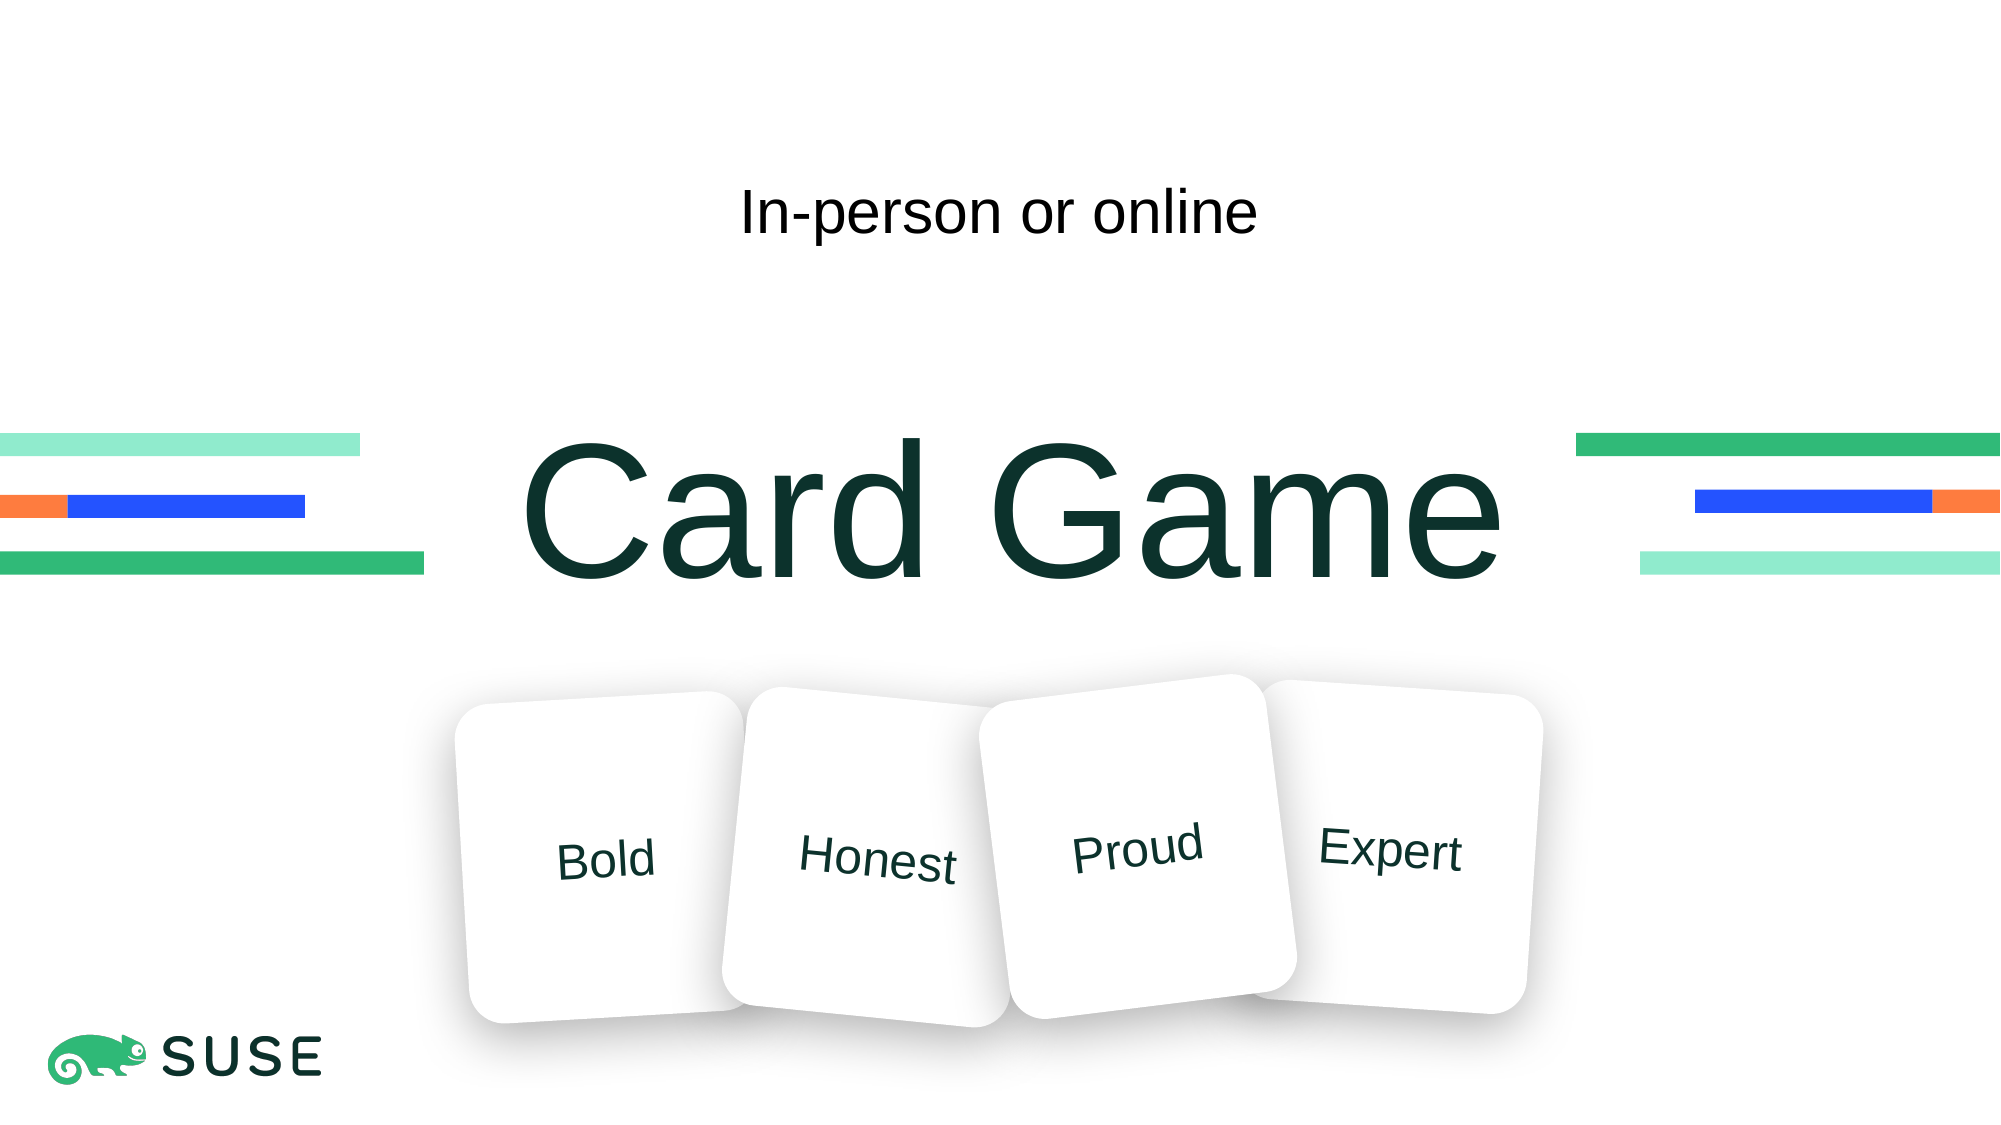

In-person or online
# Card Game
Proud
Expert
Honest
Bold